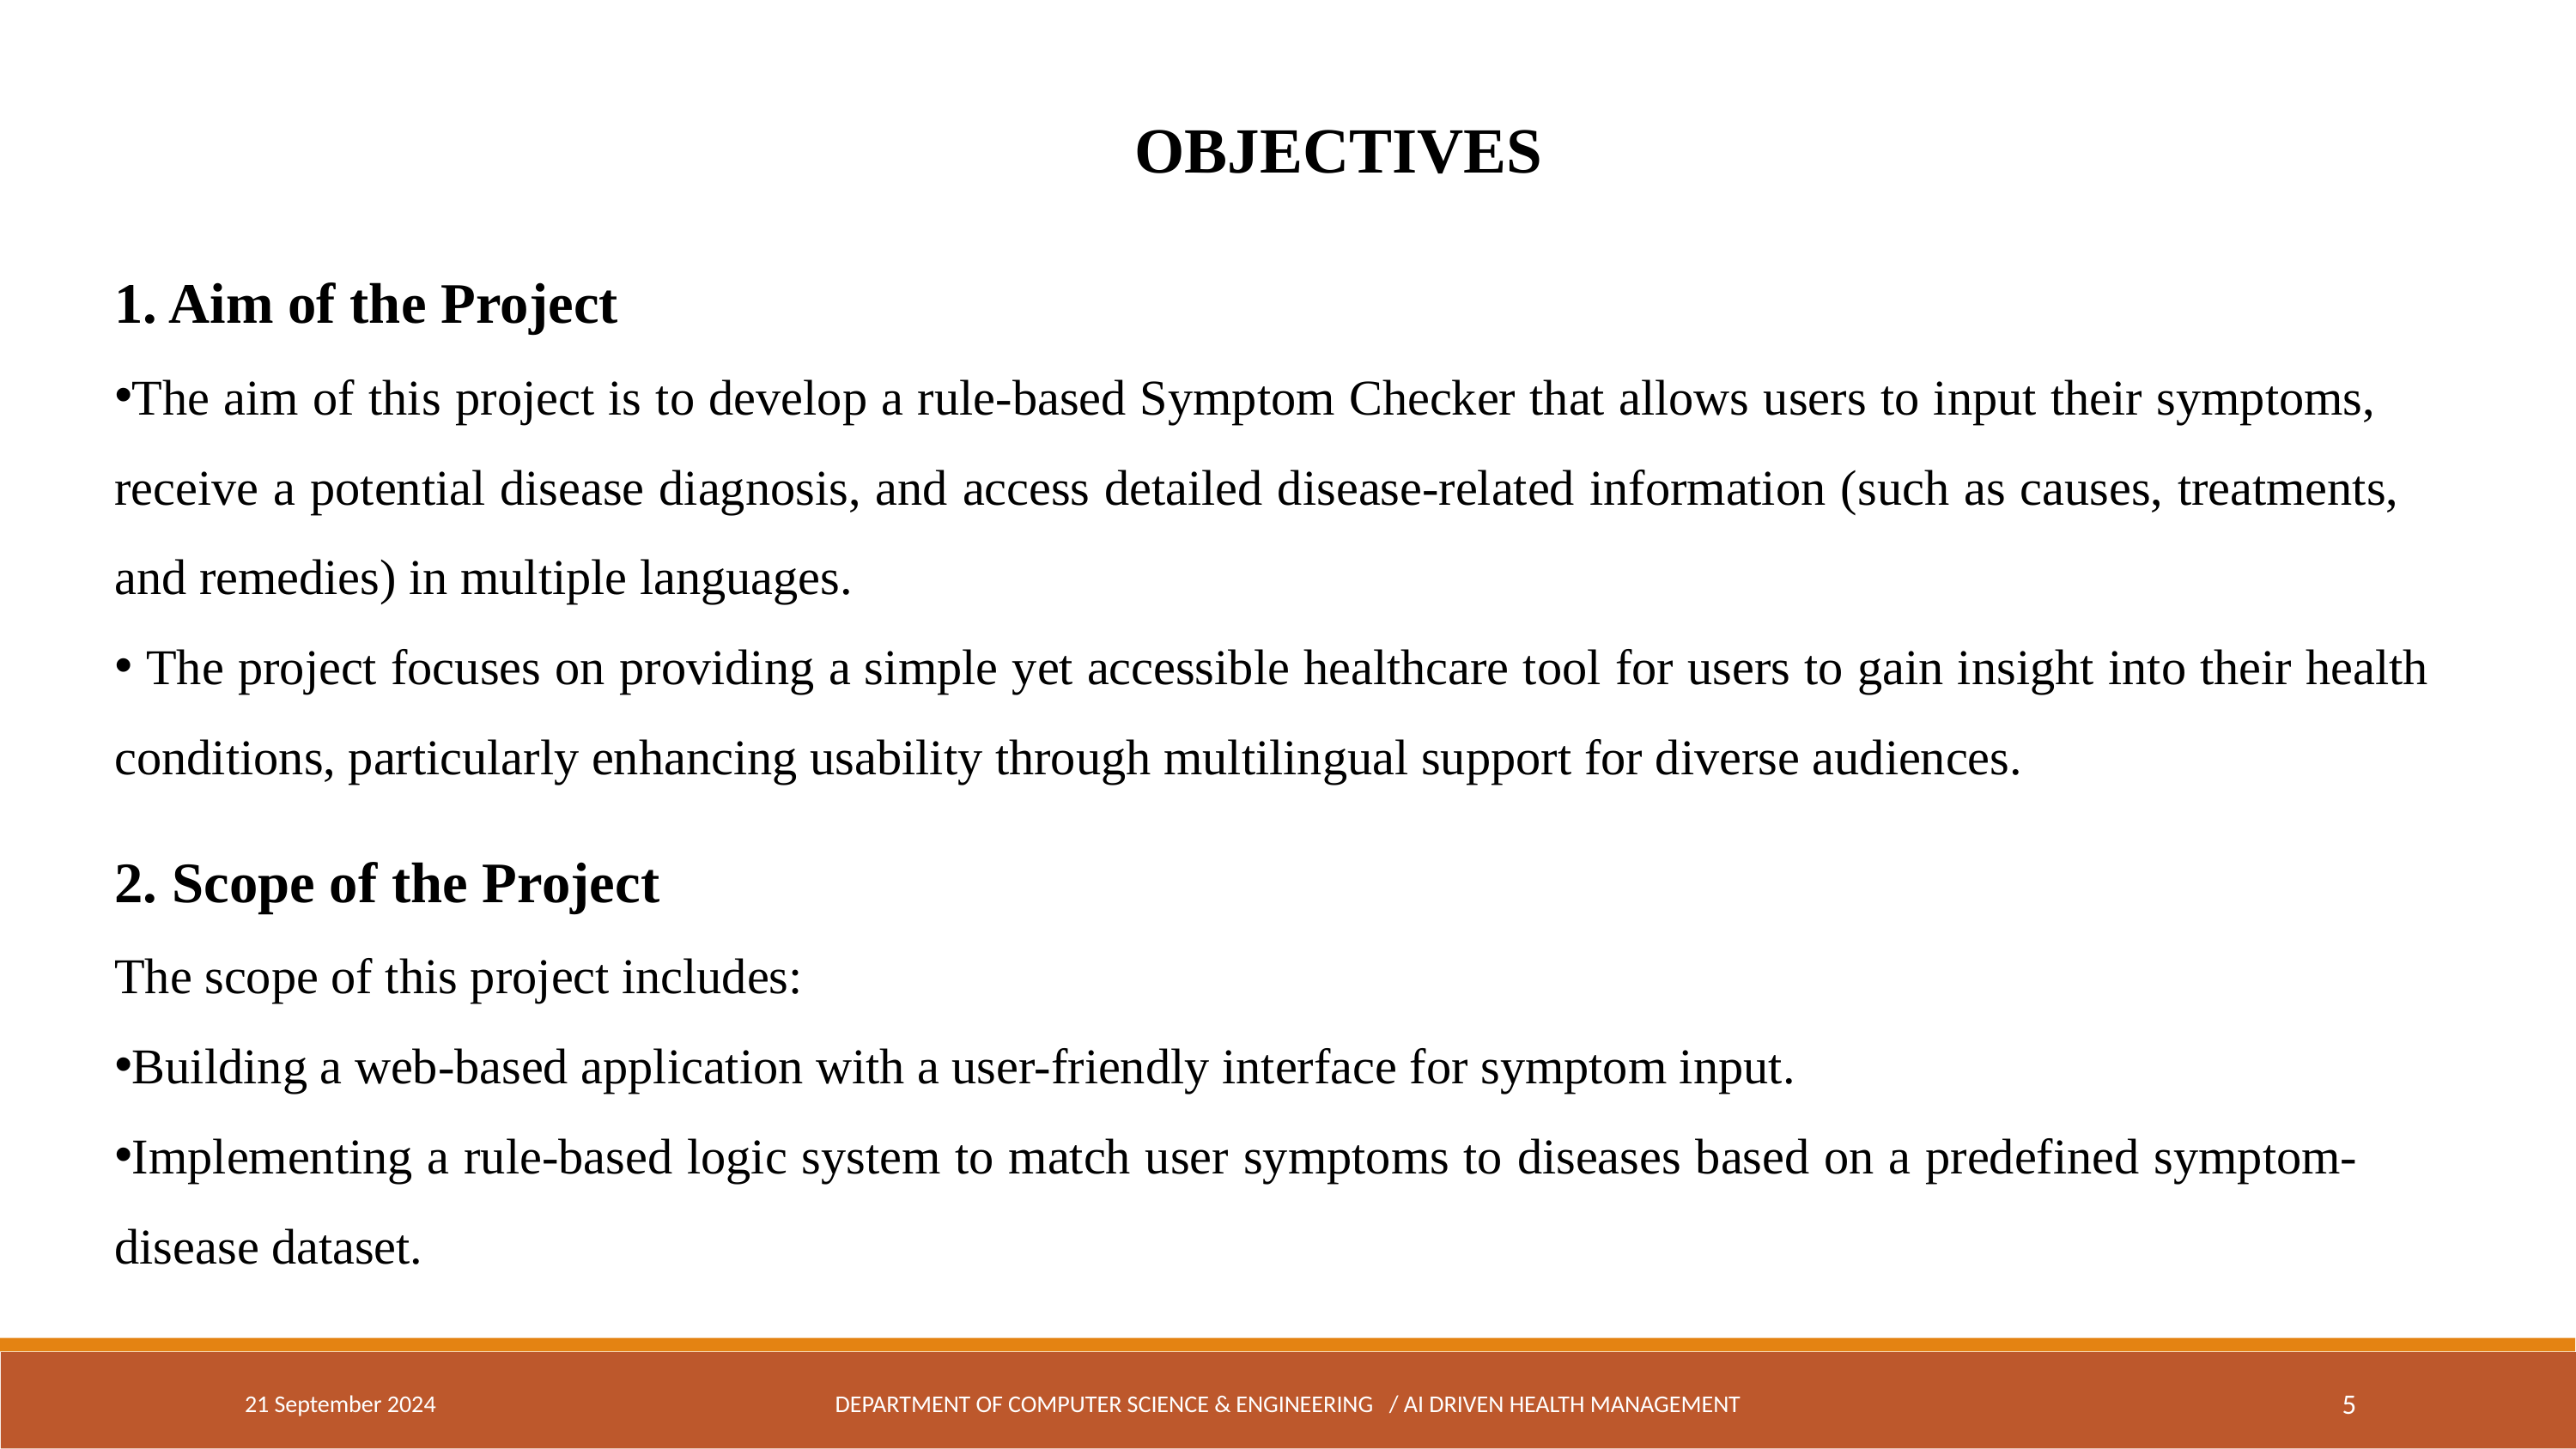

OBJECTIVES

1. Aim of the Project
The aim of this project is to develop a rule-based Symptom Checker that allows users to input their symptoms, 	receive a potential disease diagnosis, and access detailed disease-related information (such as causes, treatments, 	and remedies) in multiple languages.
 The project focuses on providing a simple yet accessible healthcare tool for users to gain insight into their health 	conditions, particularly enhancing usability through multilingual support for diverse audiences.

2. Scope of the Project
The scope of this project includes:
Building a web-based application with a user-friendly interface for symptom input.
Implementing a rule-based logic system to match user symptoms to diseases based on a predefined symptom-	disease dataset.

21 September 2024
DEPARTMENT OF COMPUTER SCIENCE & ENGINEERING   / AI DRIVEN HEALTH MANAGEMENT
5